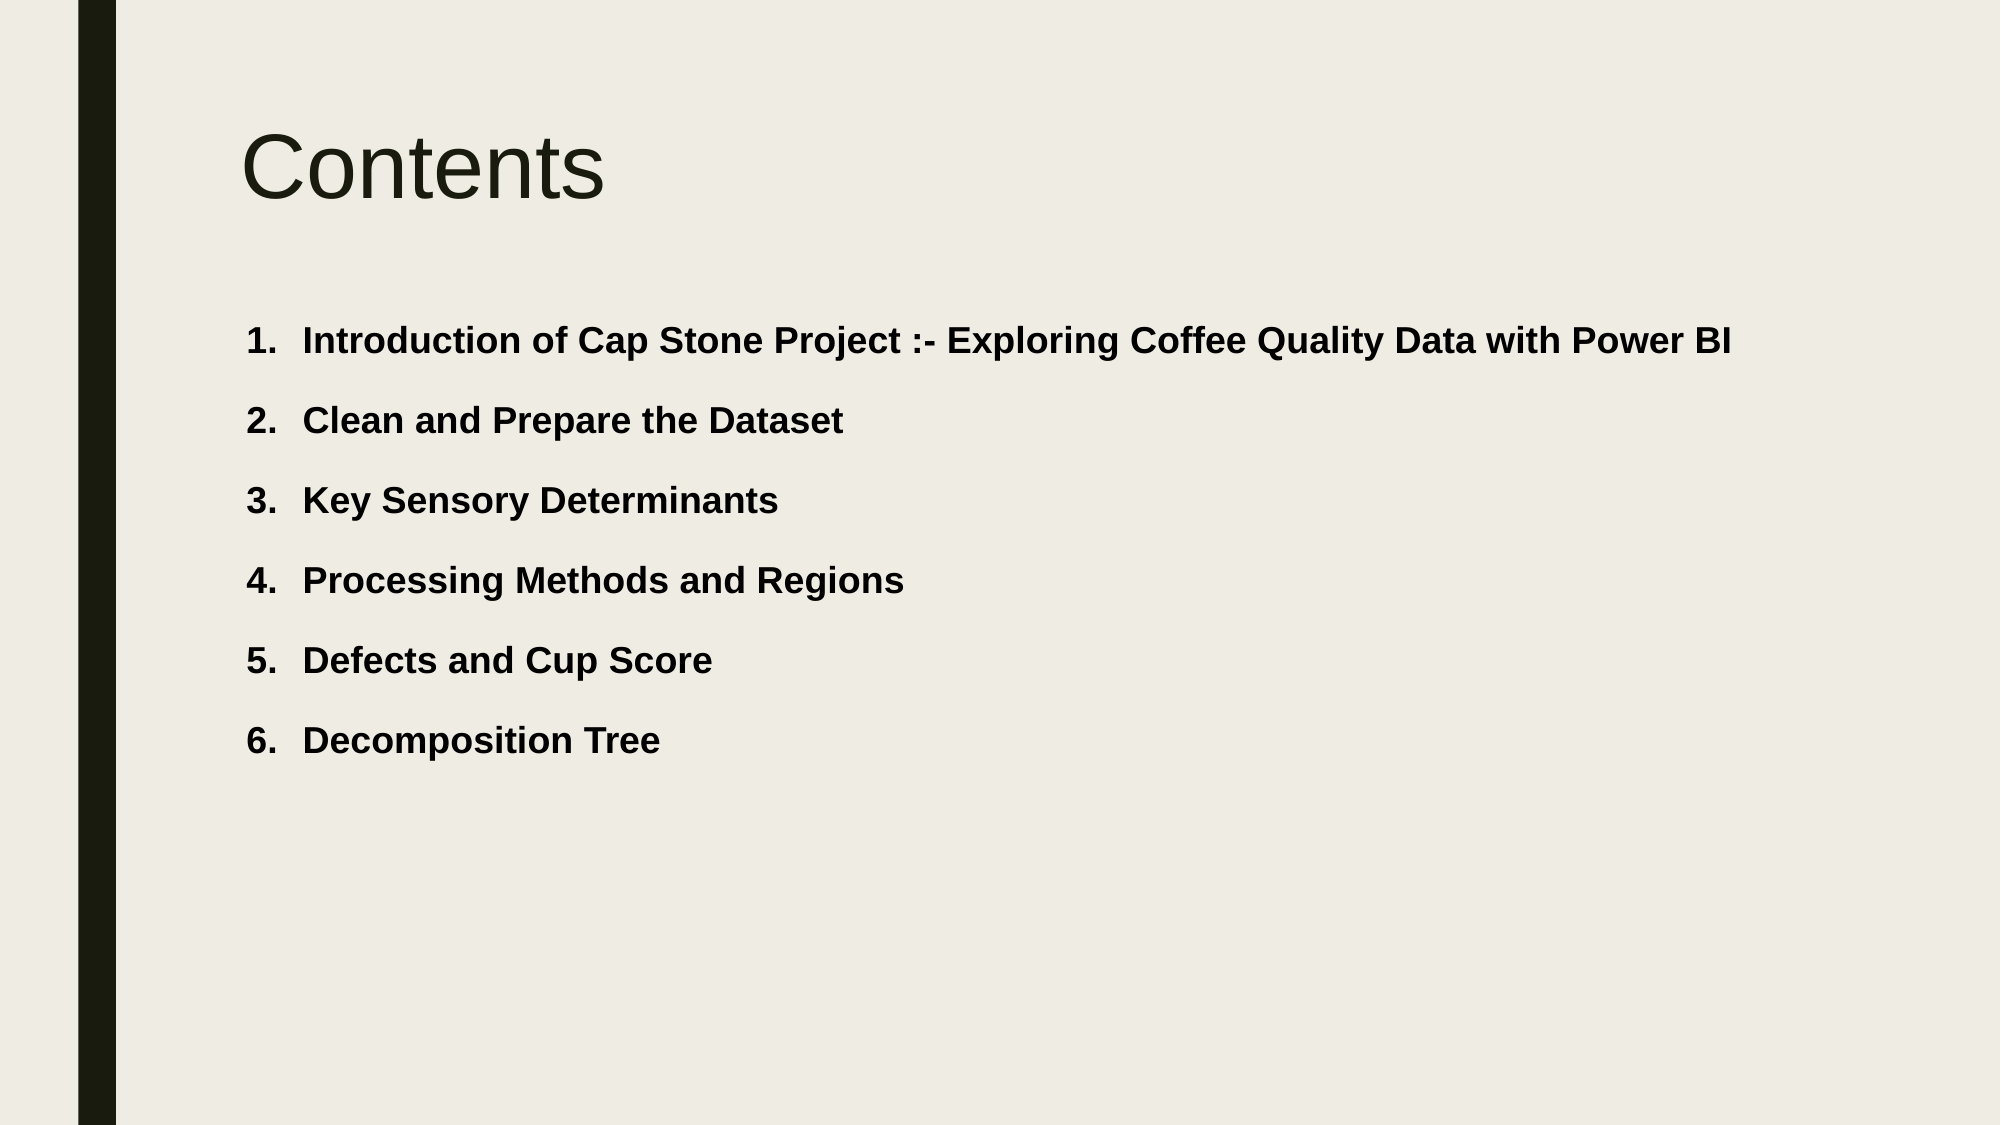

# Contents

Introduction of Cap Stone Project :- Exploring Coffee Quality Data with Power BI

Clean and Prepare the Dataset

Key Sensory Determinants

Processing Methods and Regions

Defects and Cup Score

Decomposition Tree